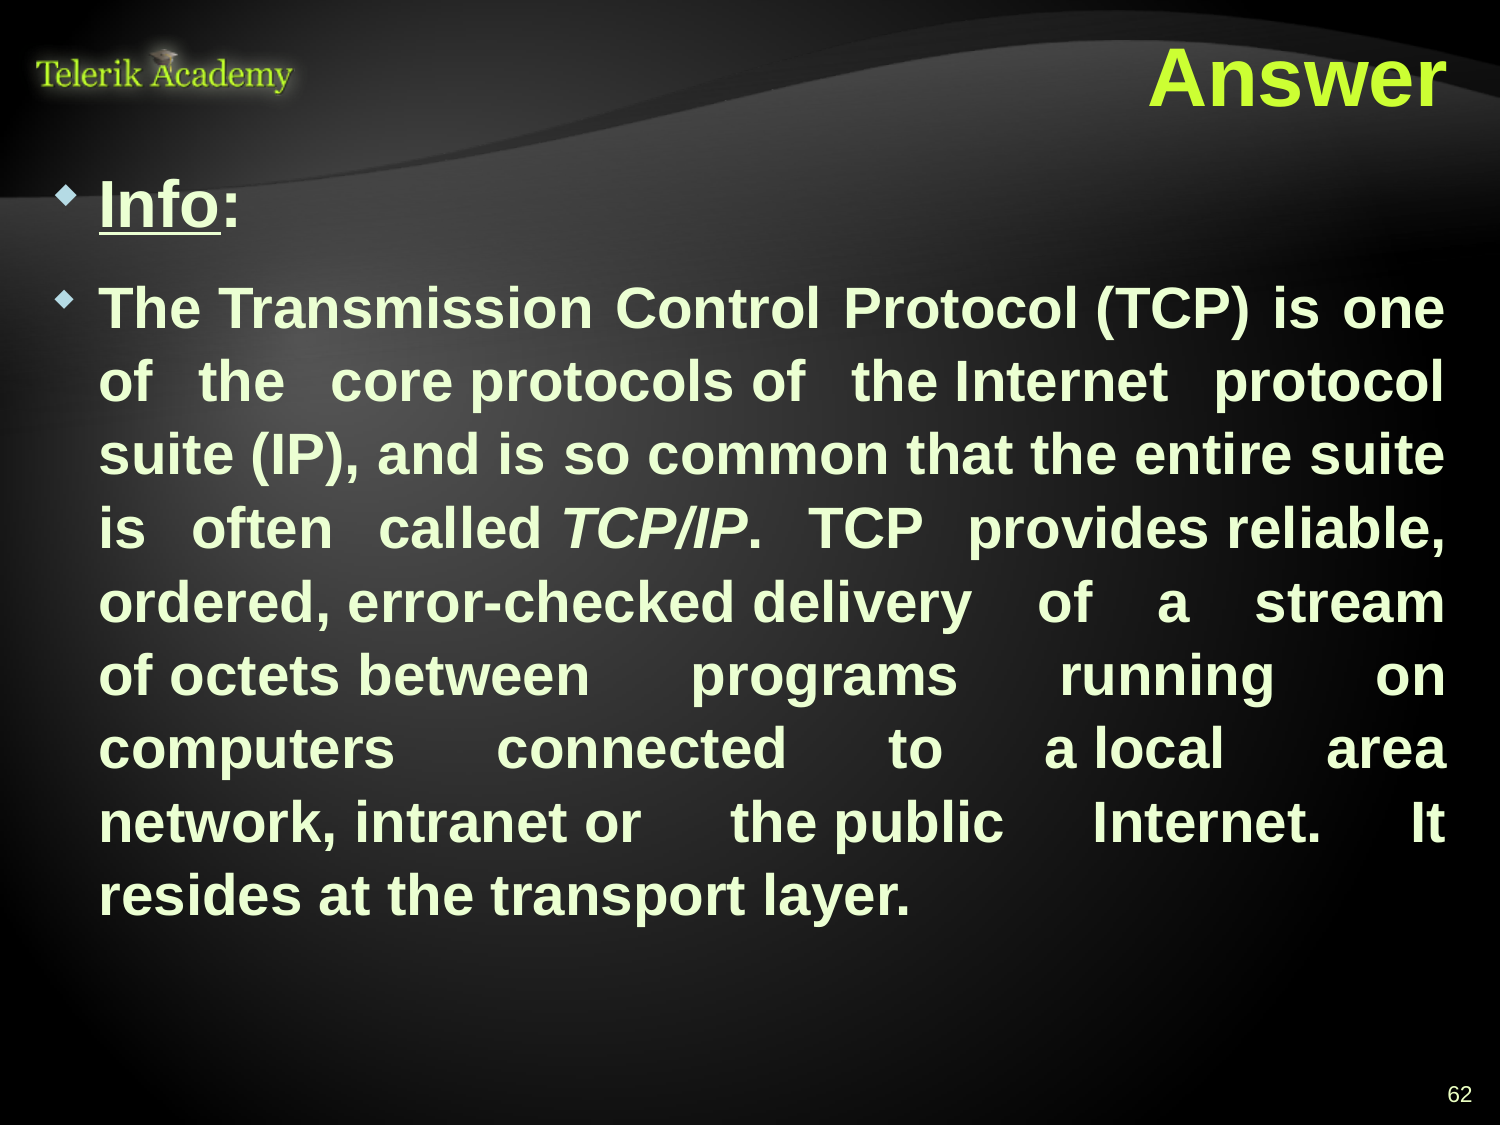

# Answer
Info:
The Transmission Control Protocol (TCP) is one of the core protocols of the Internet protocol suite (IP), and is so common that the entire suite is often called TCP/IP. TCP provides reliable, ordered, error-checked delivery of a stream of octets between programs running on computers connected to a local area network, intranet or the public Internet. It resides at the transport layer.

62